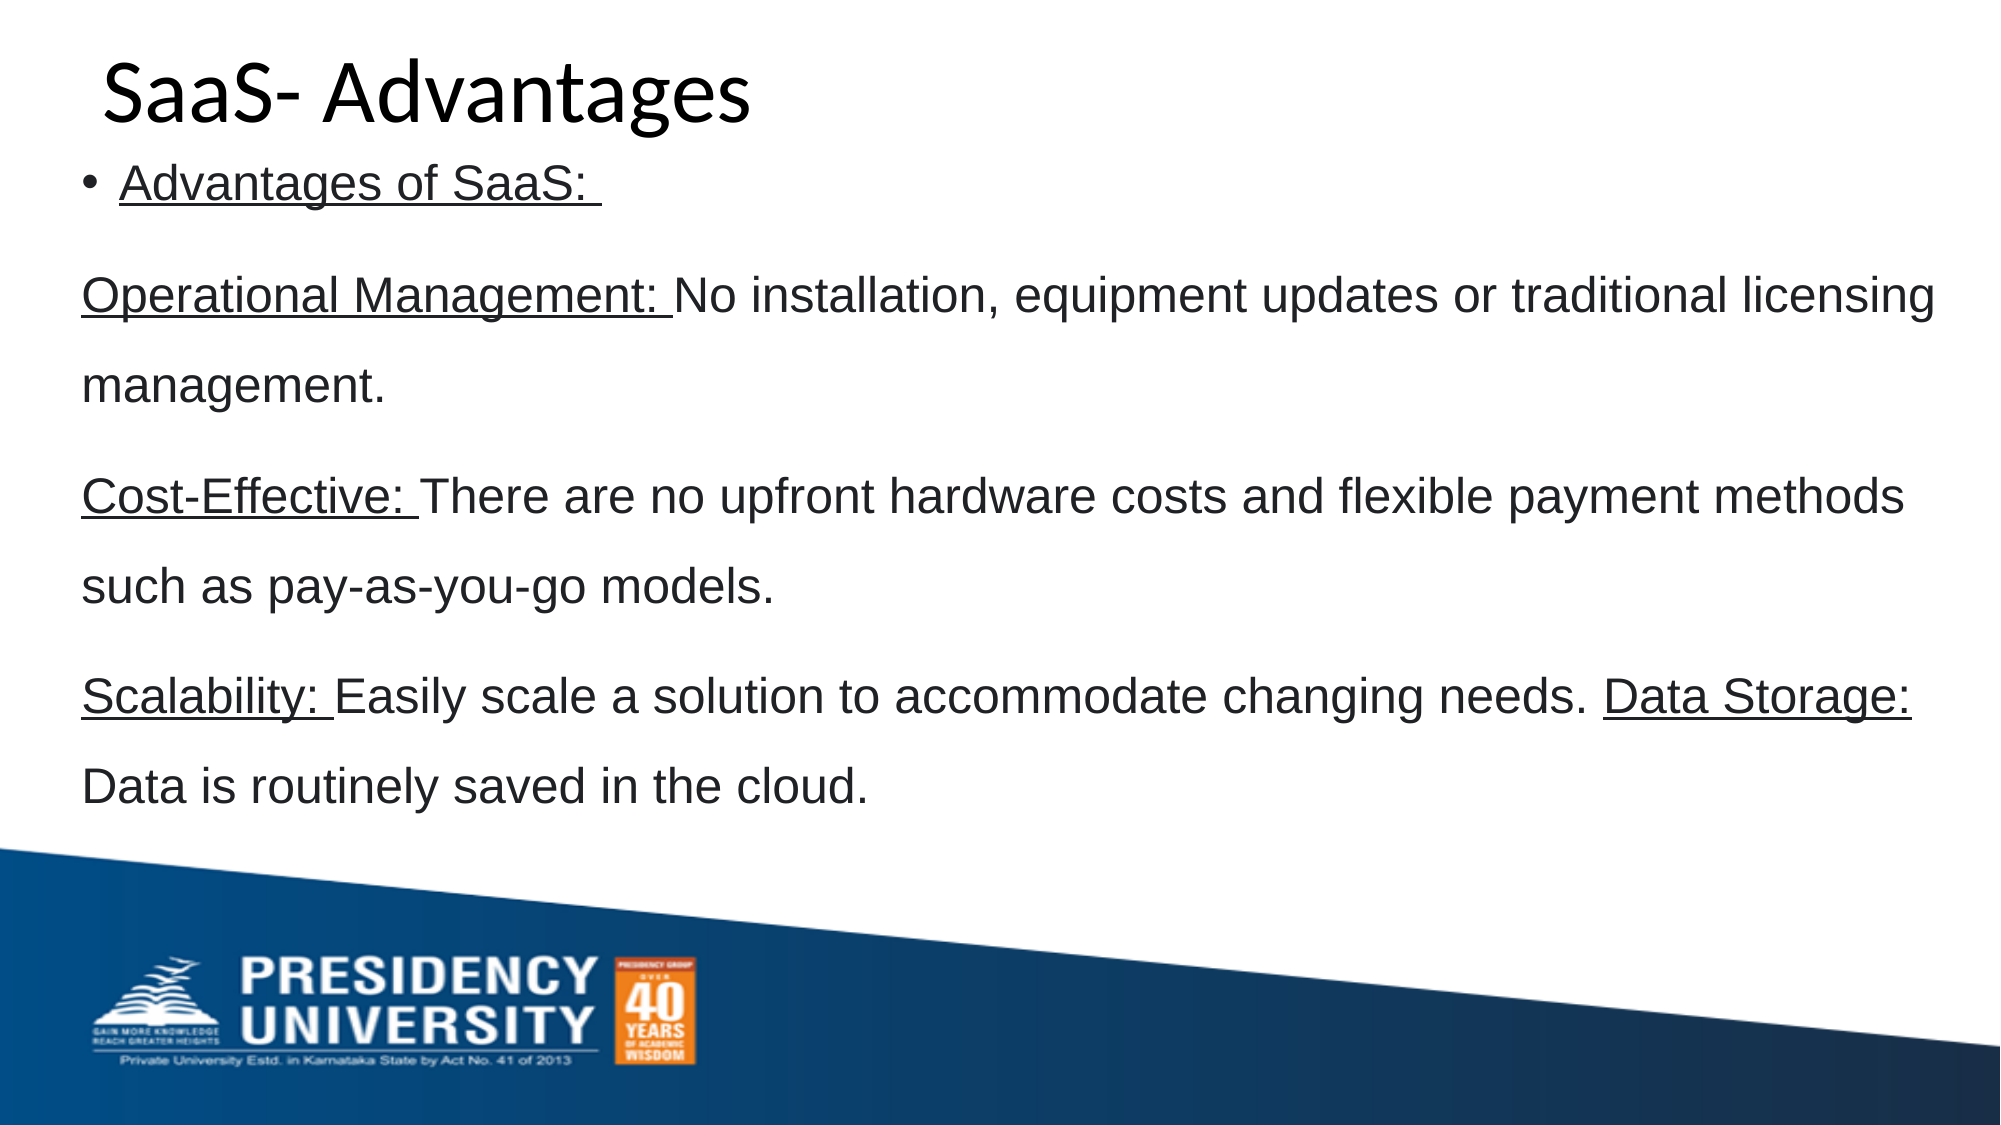

# SaaS- Advantages
Advantages of SaaS:
Operational Management: No installation, equipment updates or traditional licensing management.
Cost-Effective: There are no upfront hardware costs and flexible payment methods such as pay-as-you-go models.
Scalability: Easily scale a solution to accommodate changing needs. Data Storage: Data is routinely saved in the cloud.